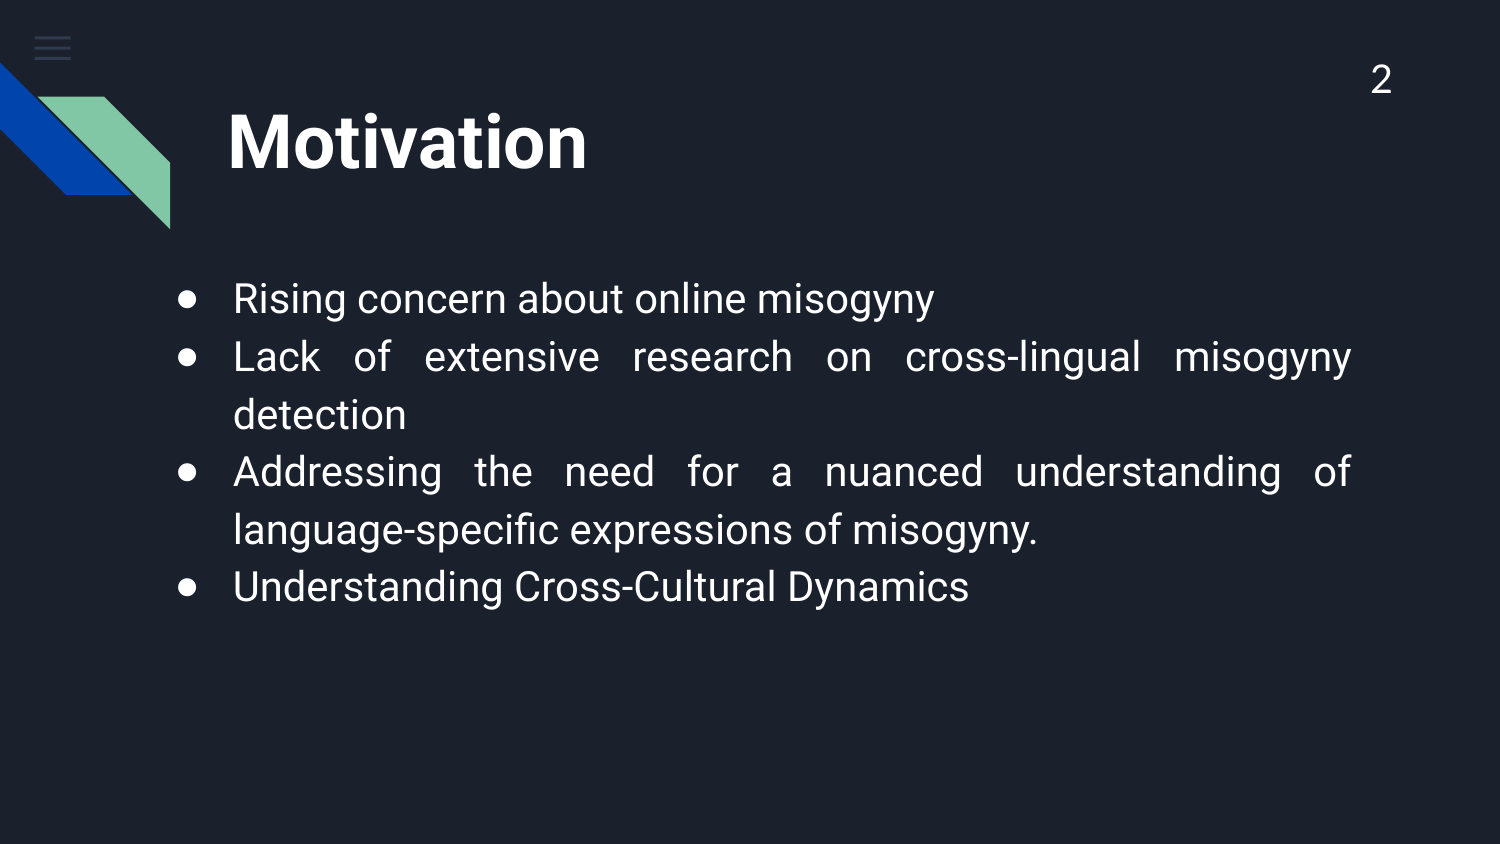

2
# Motivation

Rising concern about online misogyny
Lack of extensive research on cross-lingual misogyny detection
Addressing the need for a nuanced understanding of language-specific expressions of misogyny.
Understanding Cross-Cultural Dynamics